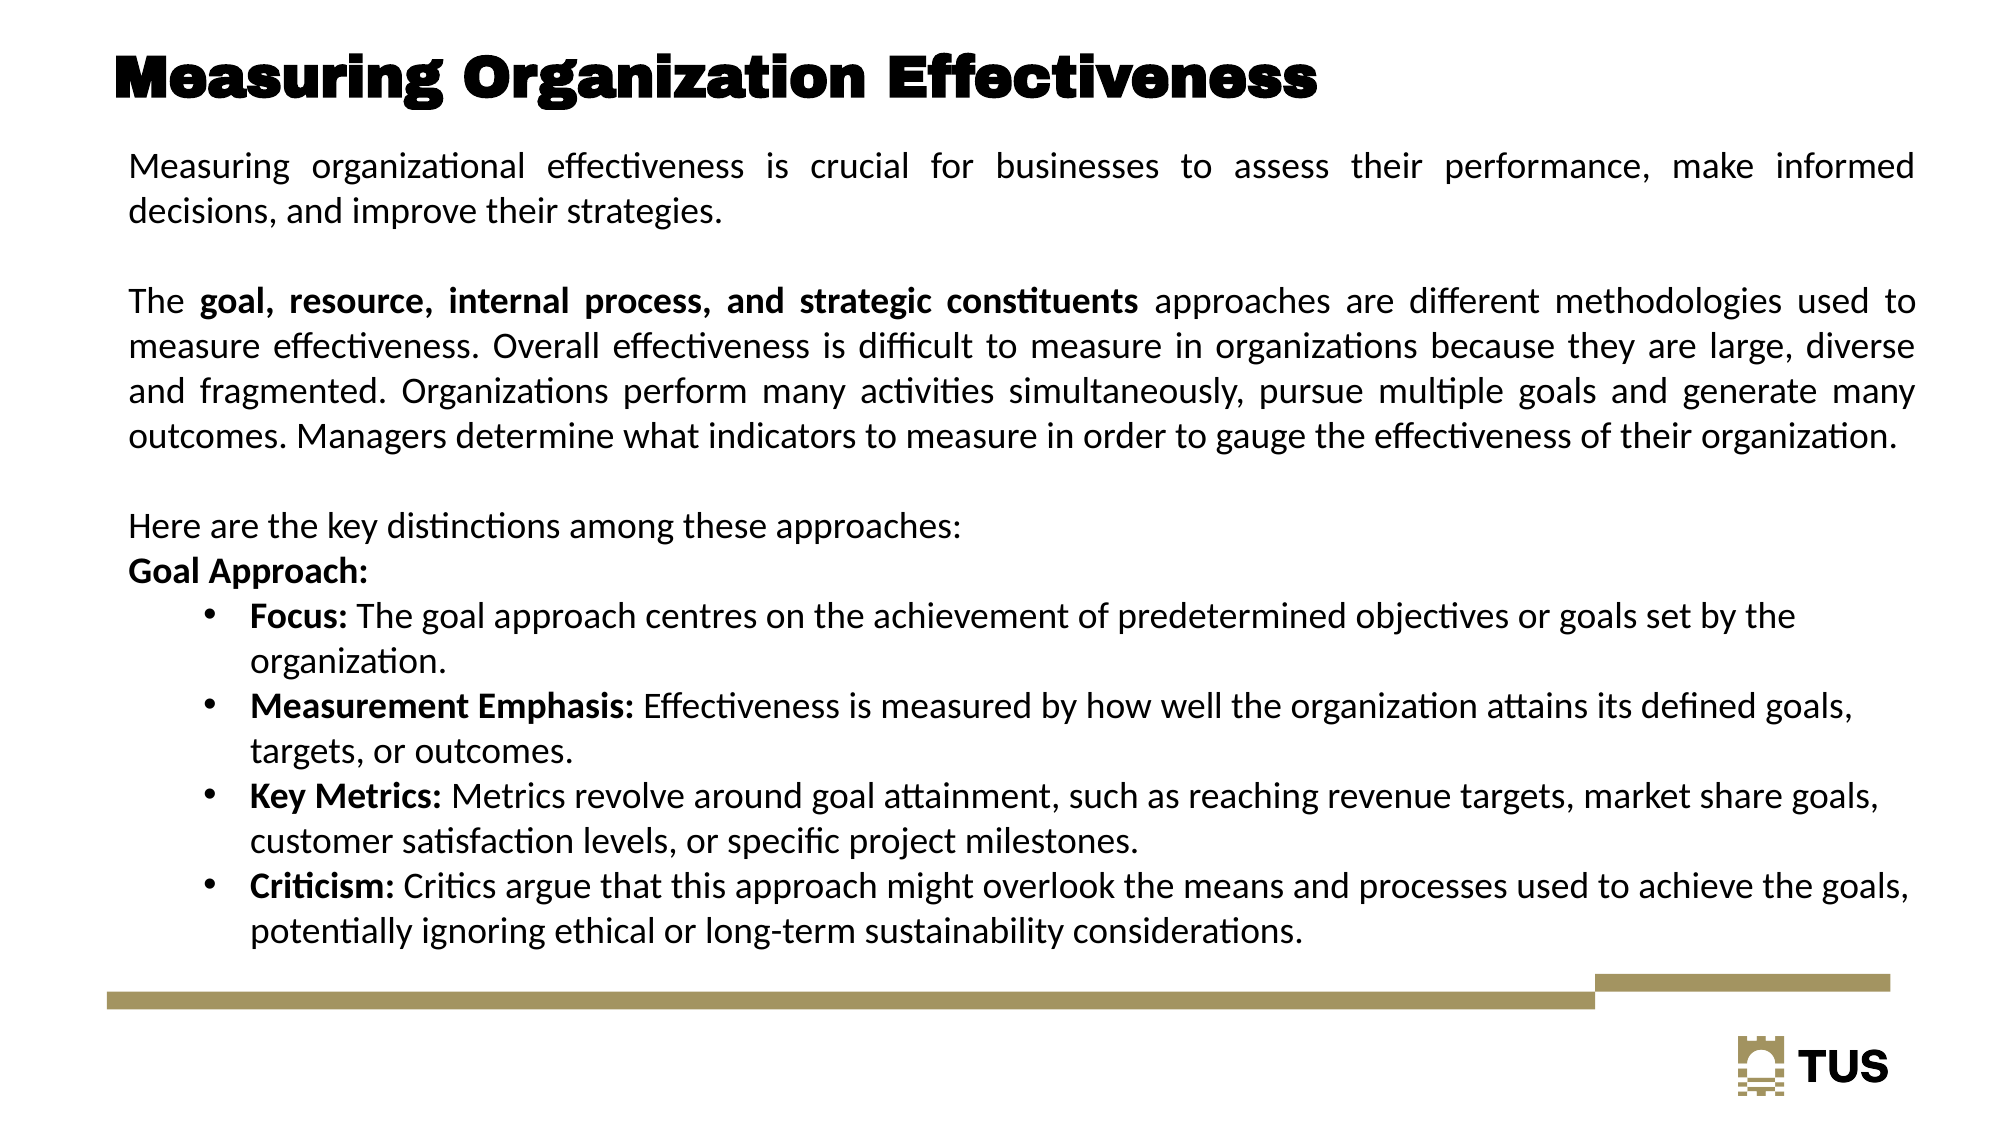

# Measuring Organization Effectiveness
Measuring organizational effectiveness is crucial for businesses to assess their performance, make informed decisions, and improve their strategies.

The goal, resource, internal process, and strategic constituents approaches are different methodologies used to measure effectiveness. Overall effectiveness is difficult to measure in organizations because they are large, diverse and fragmented. Organizations perform many activities simultaneously, pursue multiple goals and generate many outcomes. Managers determine what indicators to measure in order to gauge the effectiveness of their organization.

Here are the key distinctions among these approaches:
Goal Approach:
Focus: The goal approach centres on the achievement of predetermined objectives or goals set by the organization.
Measurement Emphasis: Effectiveness is measured by how well the organization attains its defined goals, targets, or outcomes.
Key Metrics: Metrics revolve around goal attainment, such as reaching revenue targets, market share goals, customer satisfaction levels, or specific project milestones.
Criticism: Critics argue that this approach might overlook the means and processes used to achieve the goals, potentially ignoring ethical or long-term sustainability considerations.